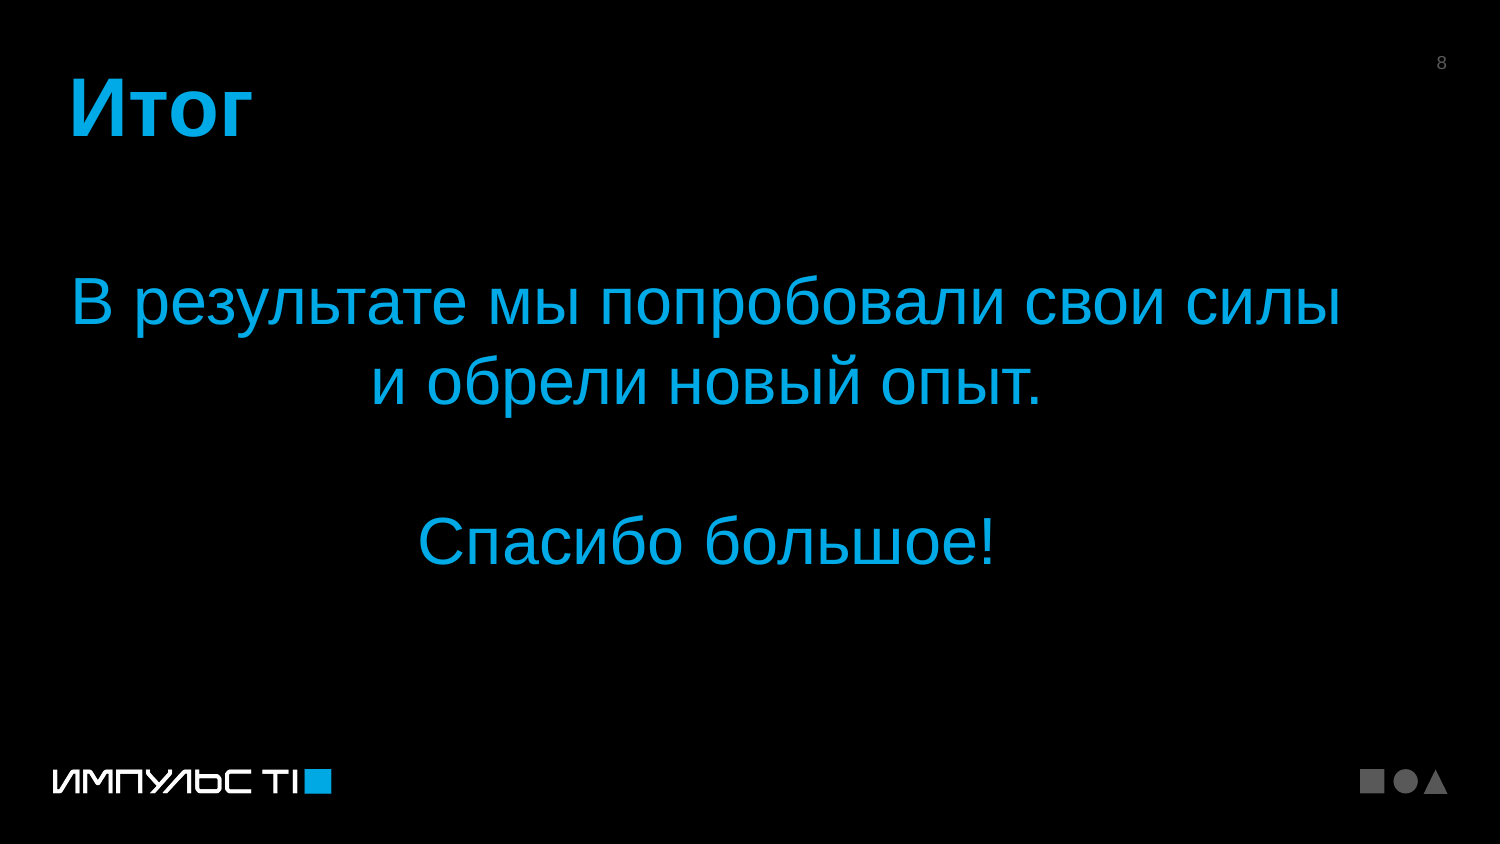

Итог
В результате мы попробовали свои силы и обрели новый опыт.

Спасибо большое!